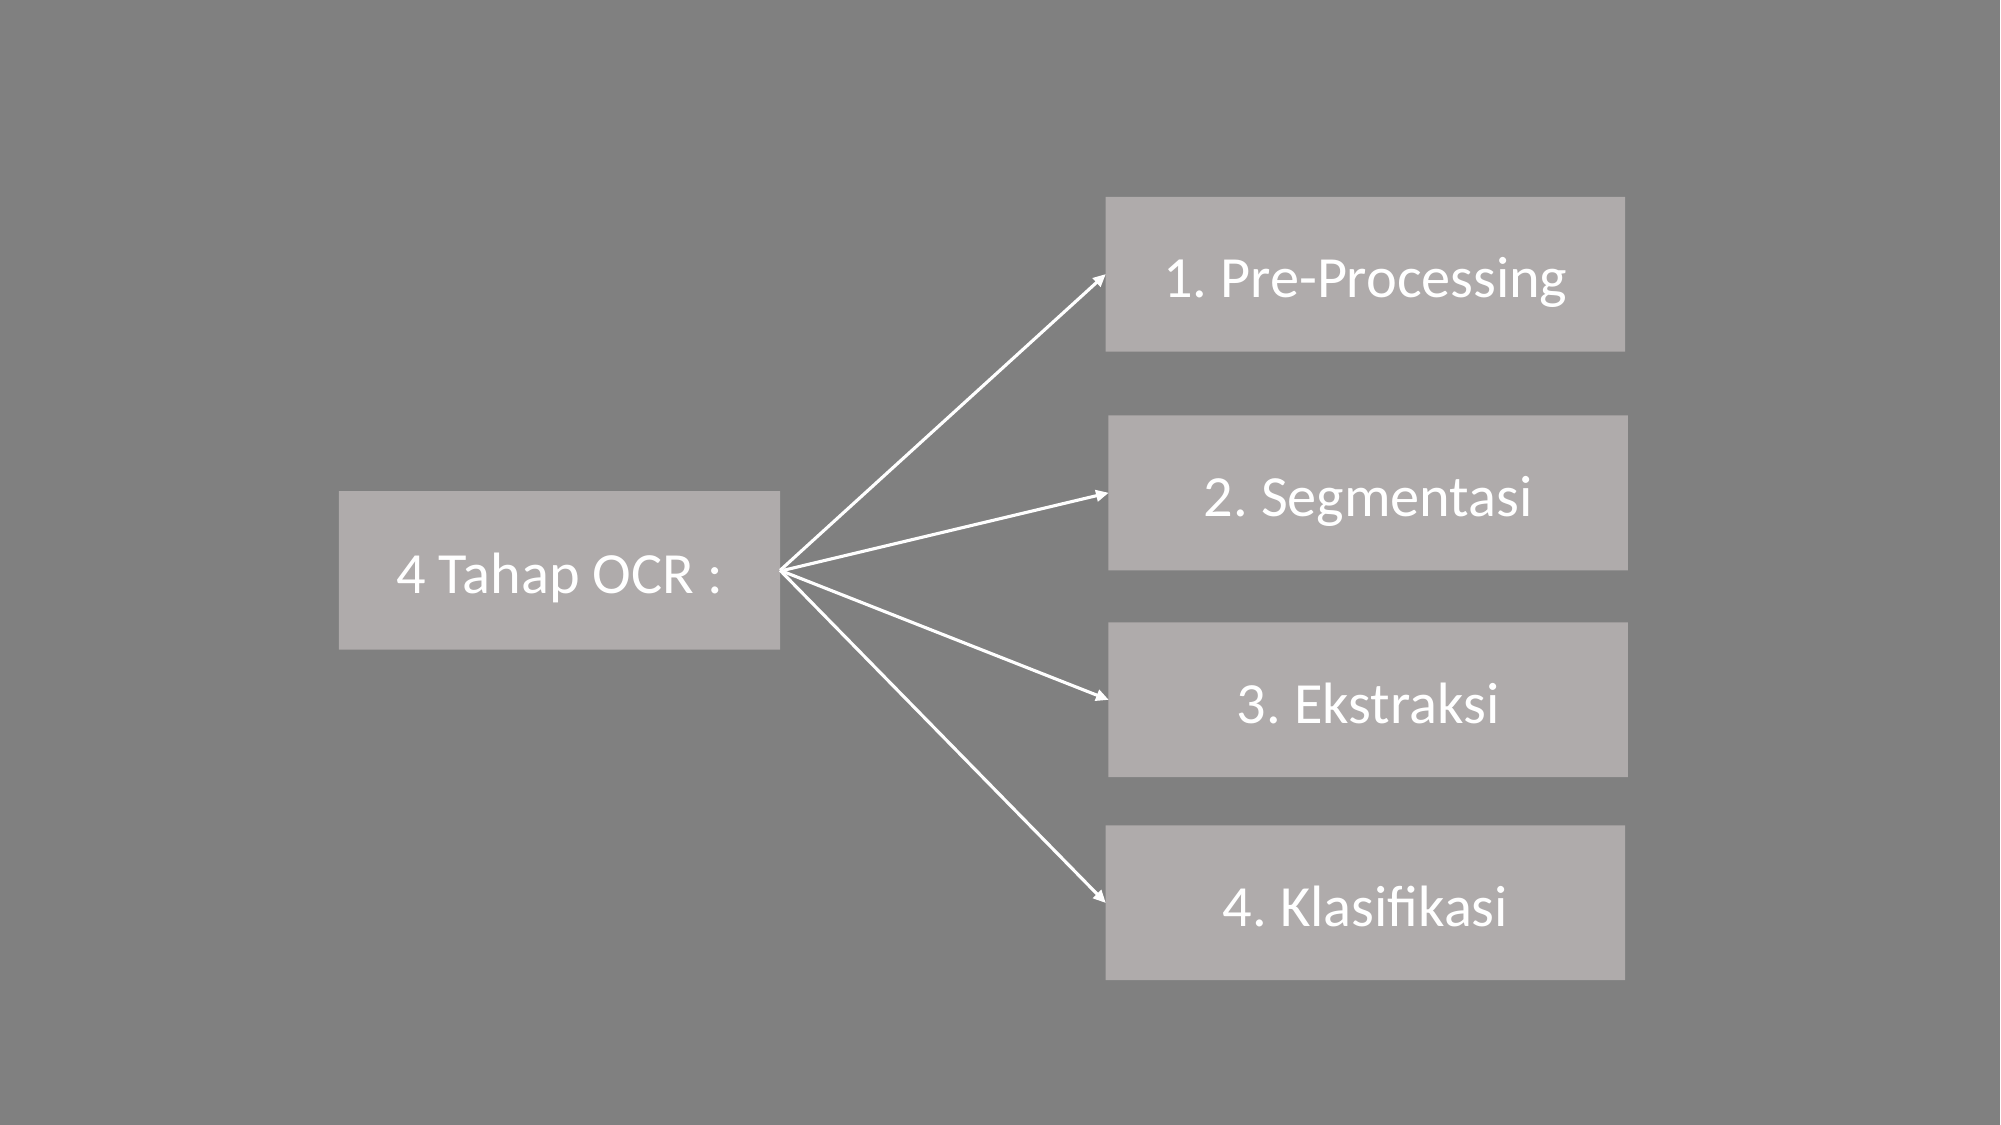

1. Pre-Processing
2. Segmentasi
4 Tahap OCR :
3. Ekstraksi
4. Klasifikasi